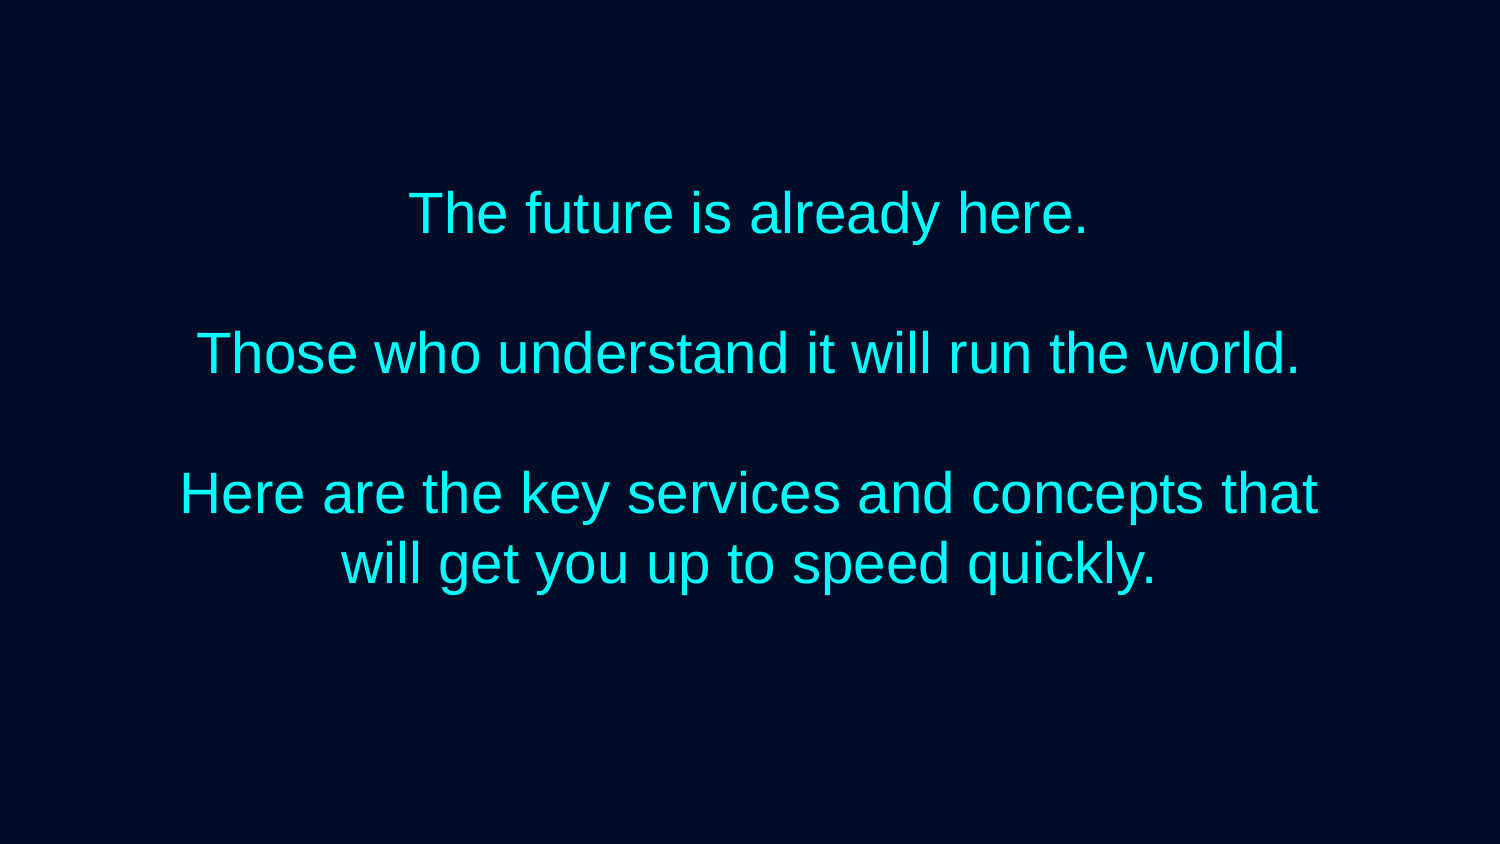

# The future is already here.

Those who understand it will run the world.

Here are the key services and concepts that will get you up to speed quickly.